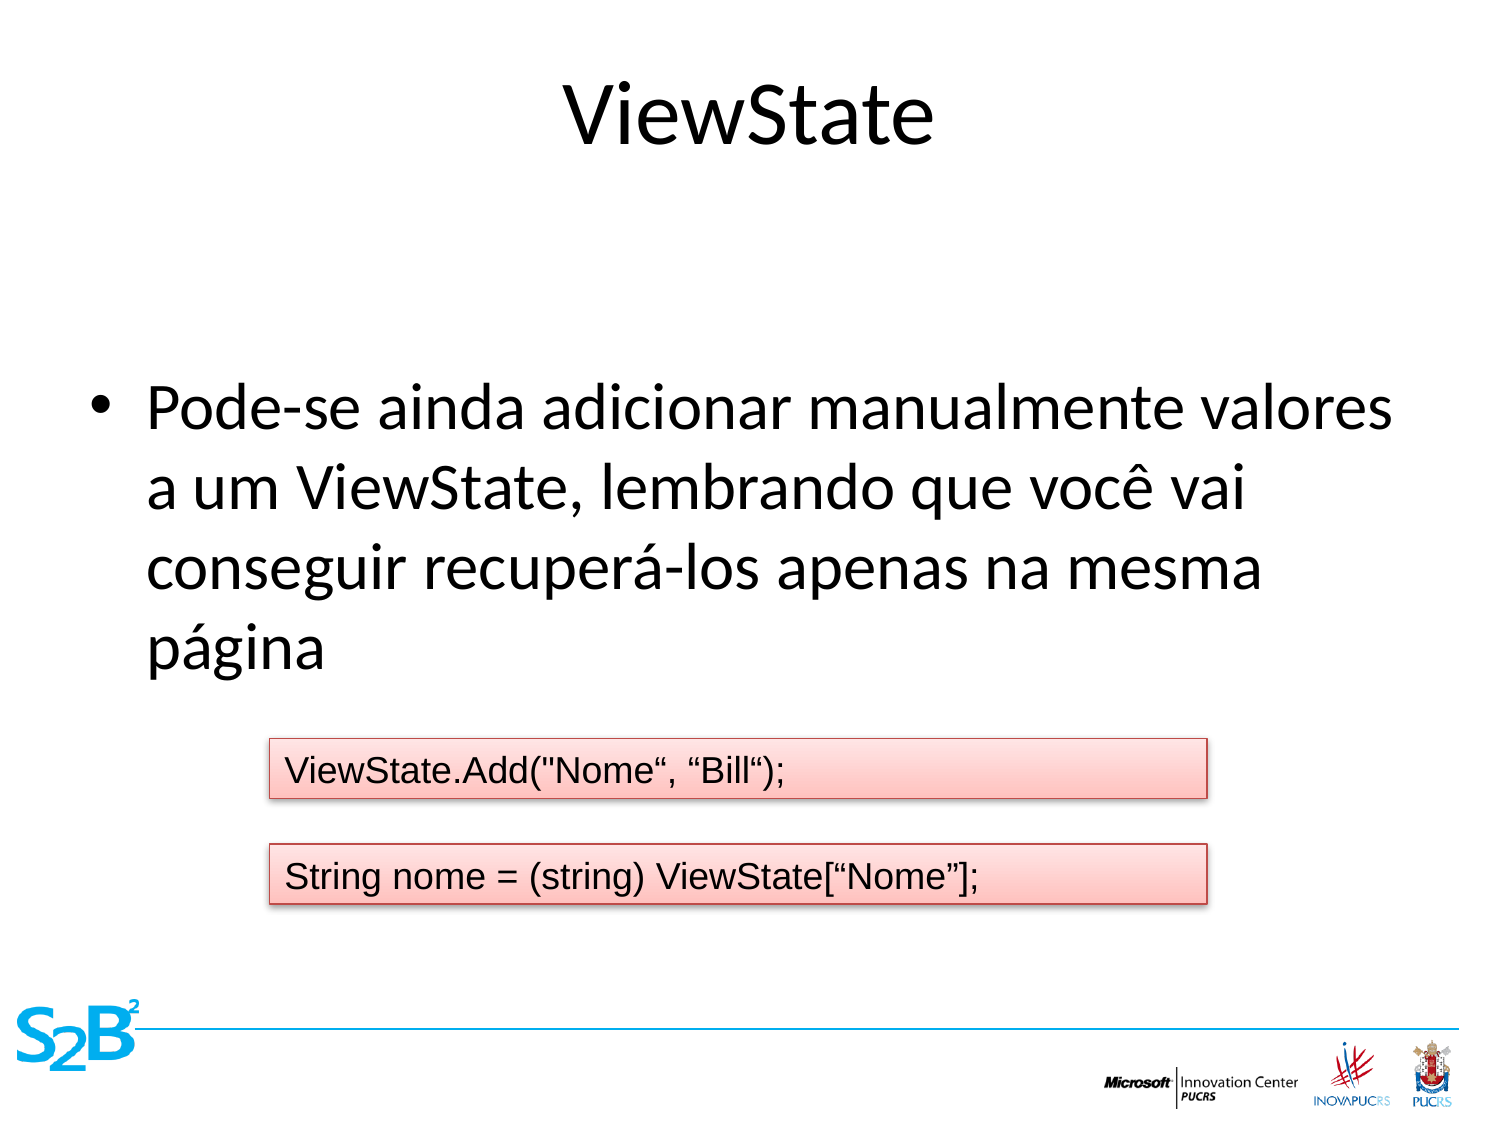

# ViewState

Pode-se ainda adicionar manualmente valores a um ViewState, lembrando que você vai conseguir recuperá-los apenas na mesma página

ViewState.Add("Nome“, “Bill“);
String nome = (string) ViewState[“Nome”];